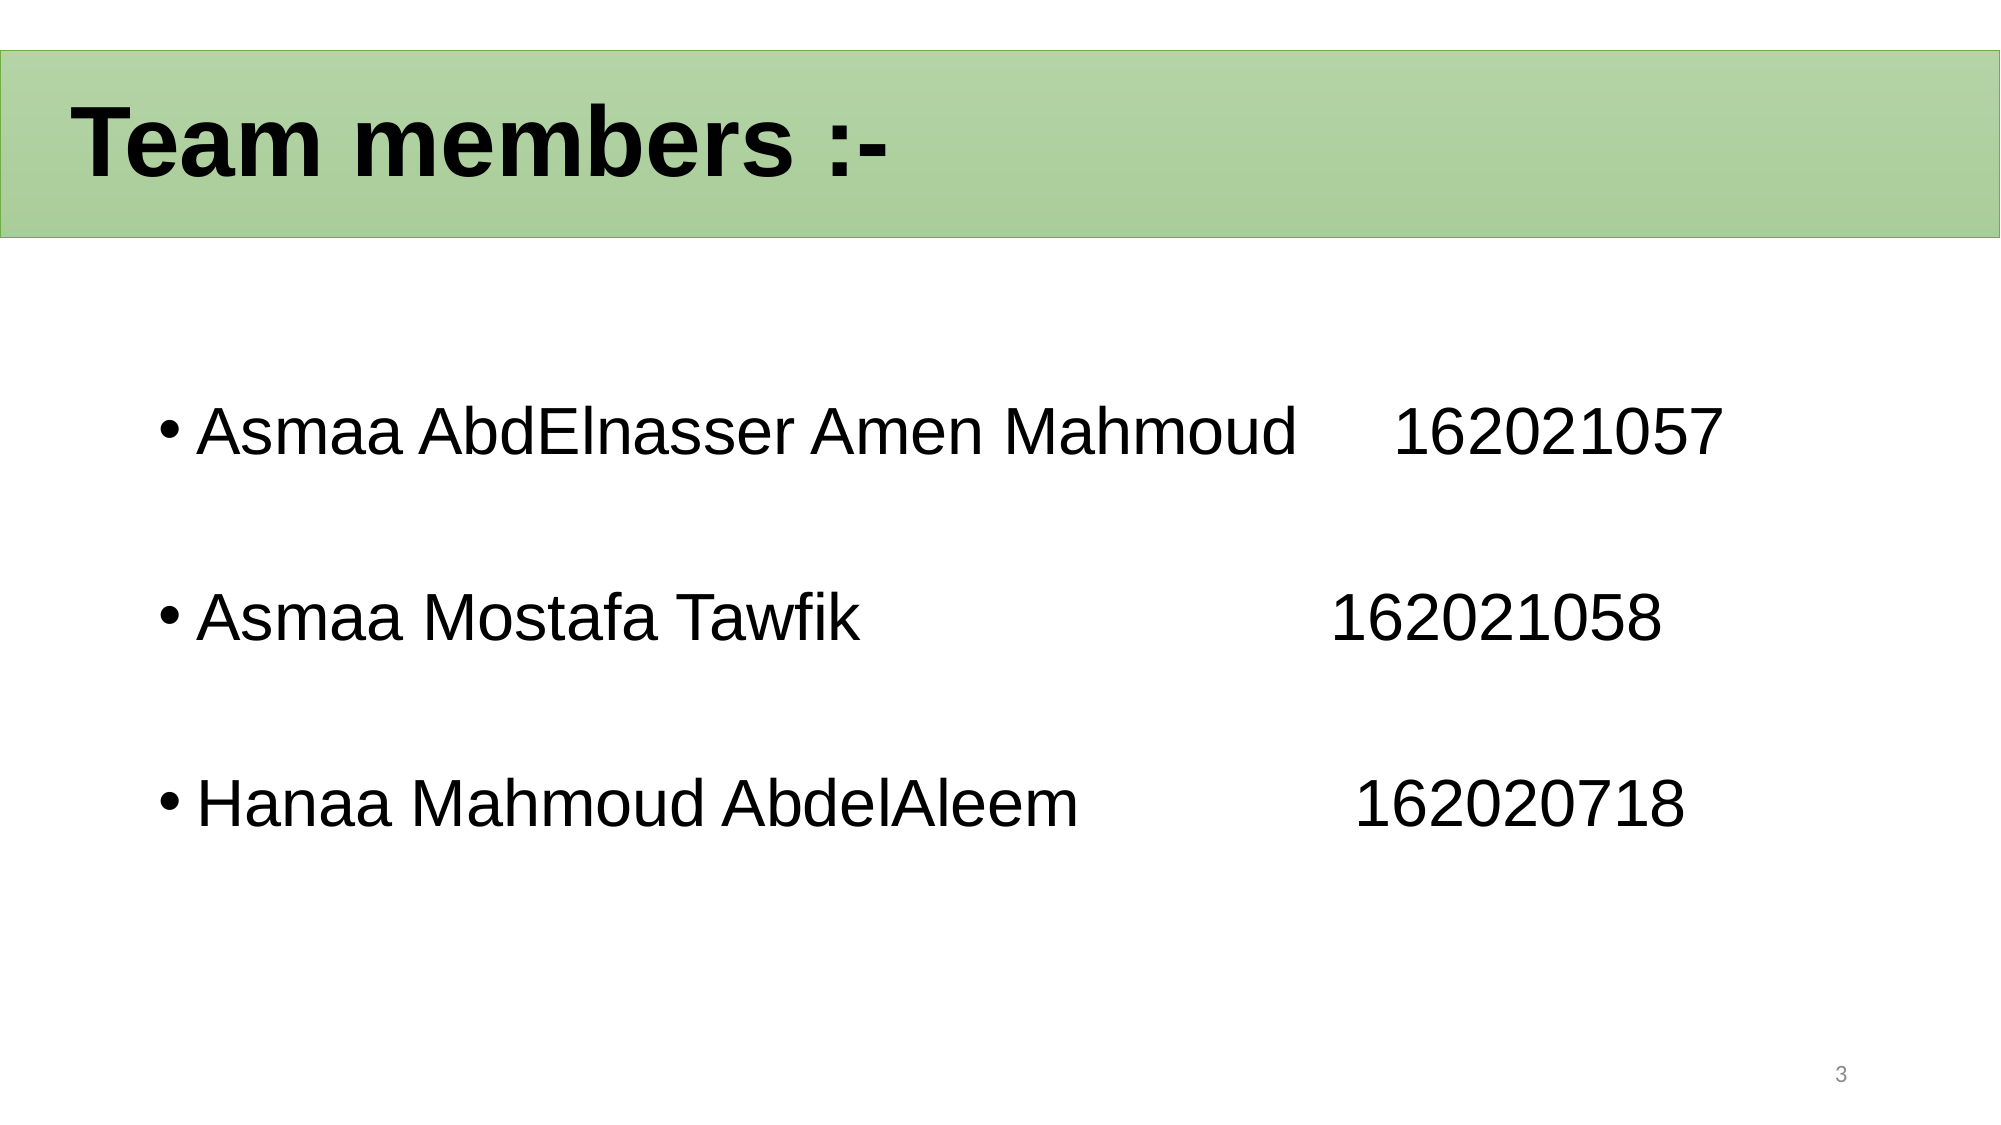

# Team members :-

Asmaa AbdElnasser Amen Mahmoud      162021057

Asmaa Mostafa Tawfik                               162021058

Hanaa Mahmoud AbdelAleem                  162020718
3